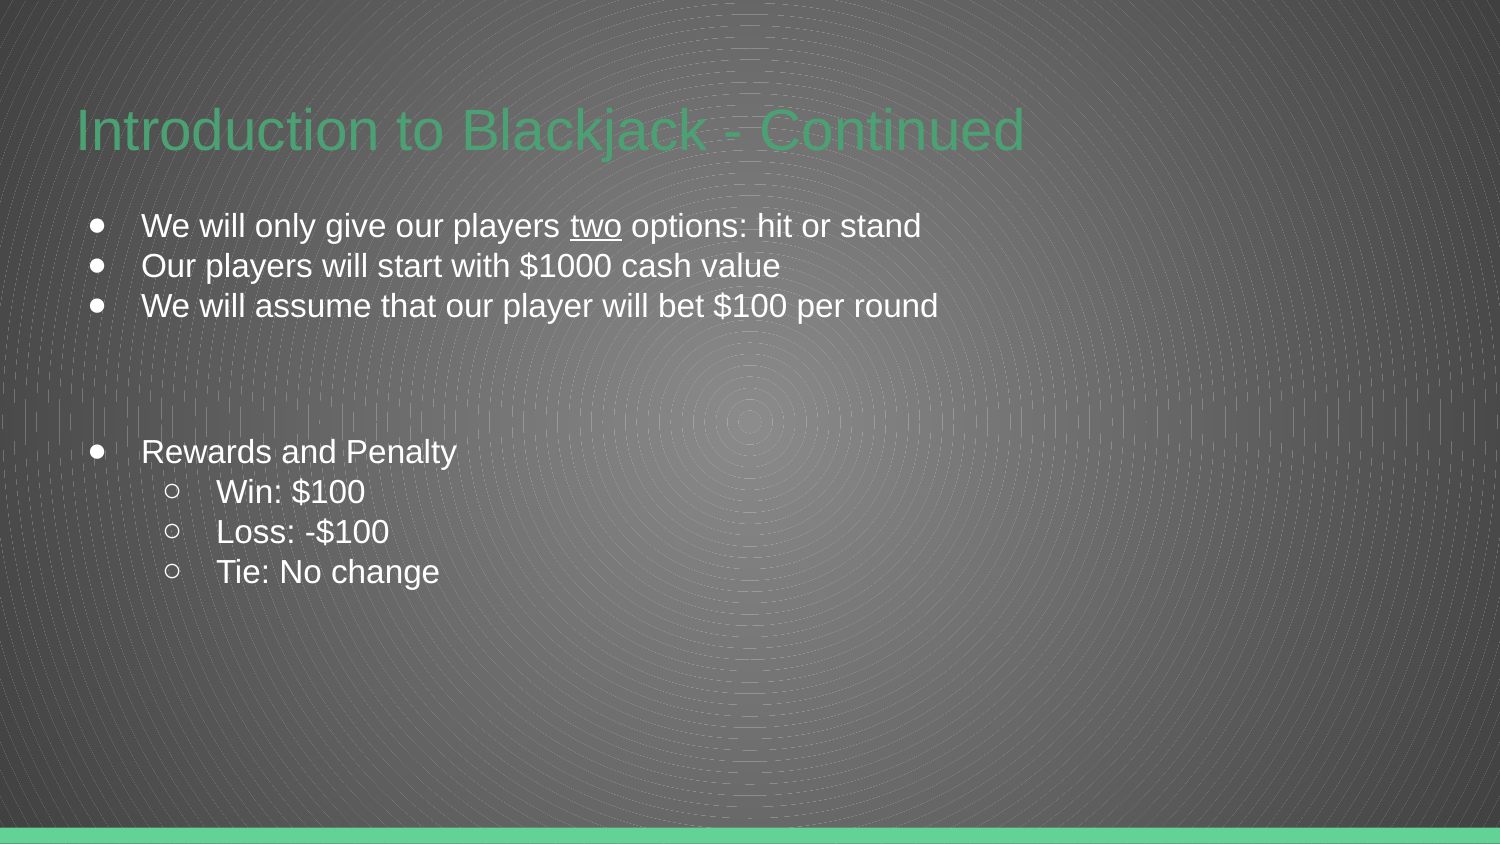

# Introduction to Blackjack - Continued
We will only give our players two options: hit or stand
Our players will start with $1000 cash value
We will assume that our player will bet $100 per round

Rewards and Penalty
Win: $100
Loss: -$100
Tie: No change